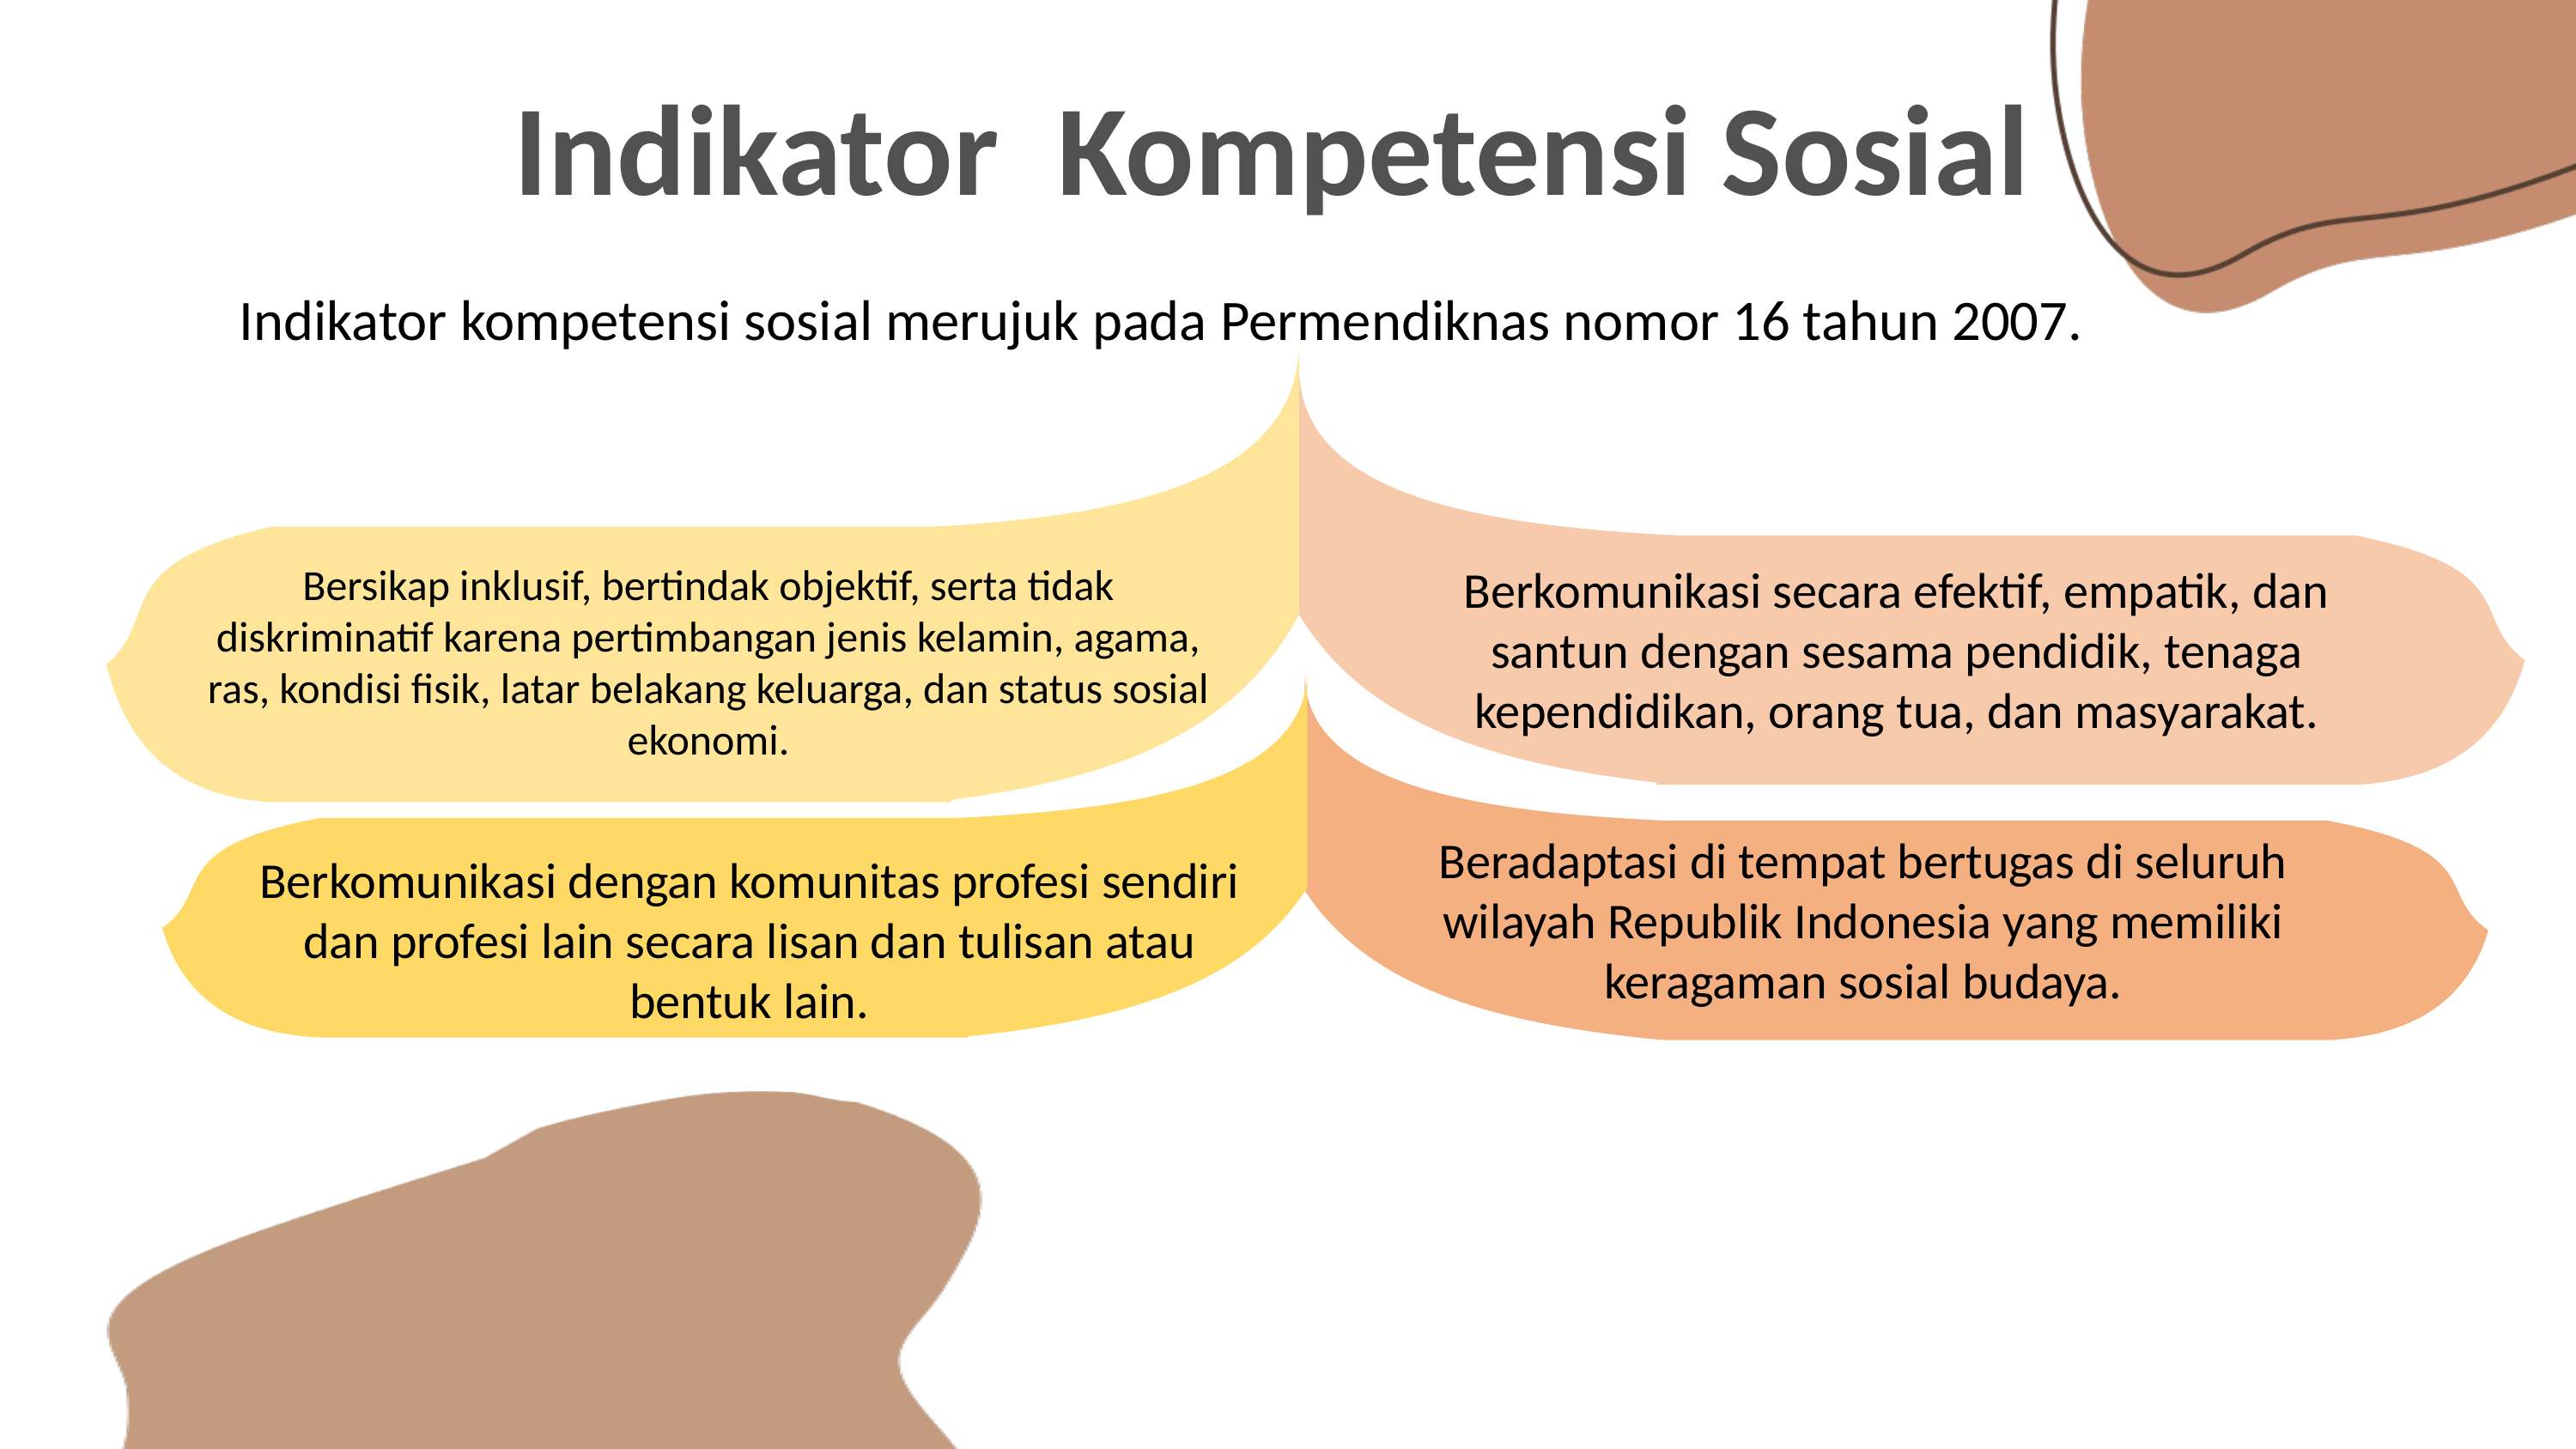

Indikator  Kompetensi Sosial
Indikator kompetensi sosial merujuk pada Permendiknas nomor 16 tahun 2007.

Bersikap inklusif, bertindak objektif, serta tidak diskriminatif karena pertimbangan jenis kelamin, agama, ras, kondisi fisik, latar belakang keluarga, dan status sosial ekonomi.
Berkomunikasi secara efektif, empatik, dan santun dengan sesama pendidik, tenaga kependidikan, orang tua, dan masyarakat.

Beradaptasi di tempat bertugas di seluruh wilayah Republik Indonesia yang memiliki keragaman sosial budaya.
Berkomunikasi dengan komunitas profesi sendiri dan profesi lain secara lisan dan tulisan atau bentuk lain.